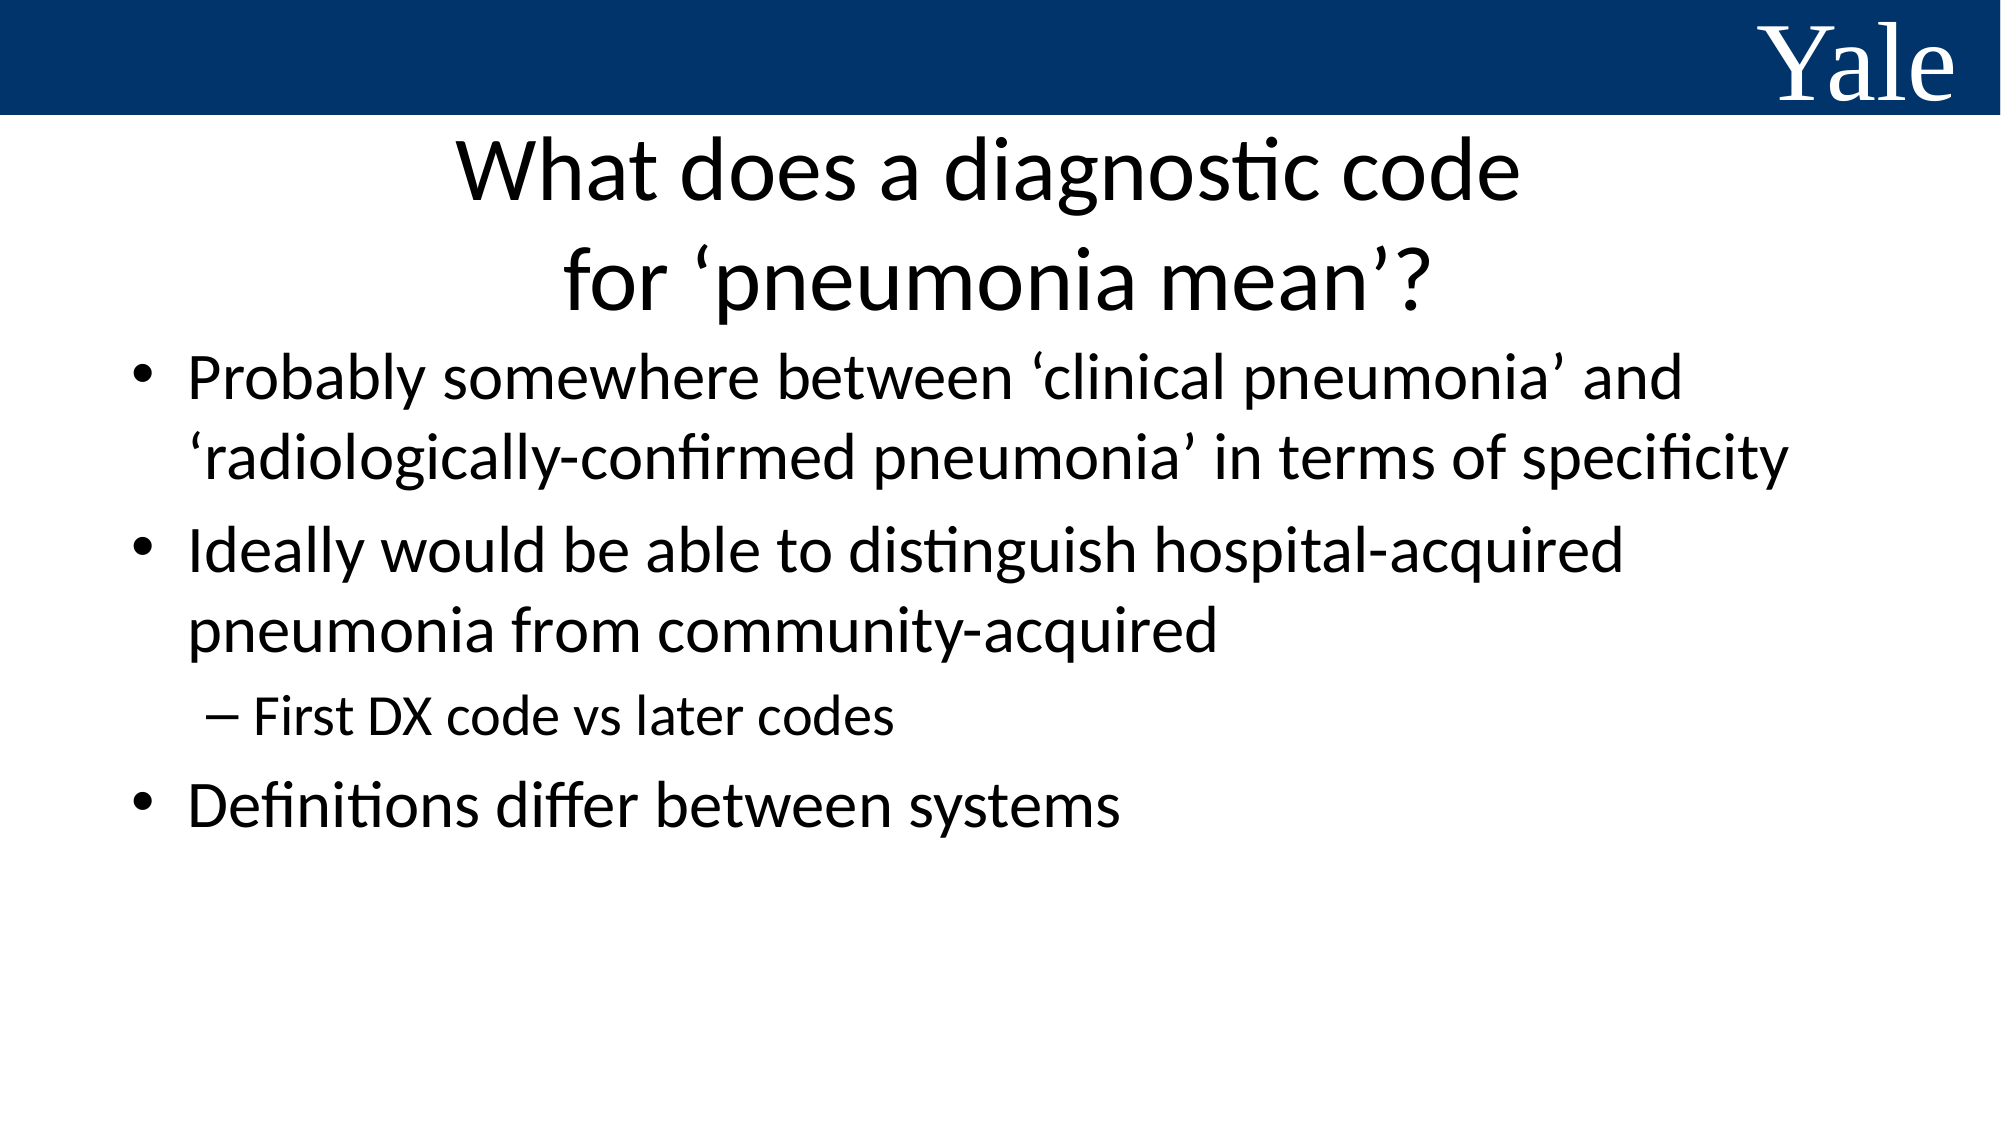

# What does a diagnostic code for ‘pneumonia mean’?
Probably somewhere between ‘clinical pneumonia’ and ‘radiologically-confirmed pneumonia’ in terms of specificity
Ideally would be able to distinguish hospital-acquired pneumonia from community-acquired
First DX code vs later codes
Definitions differ between systems